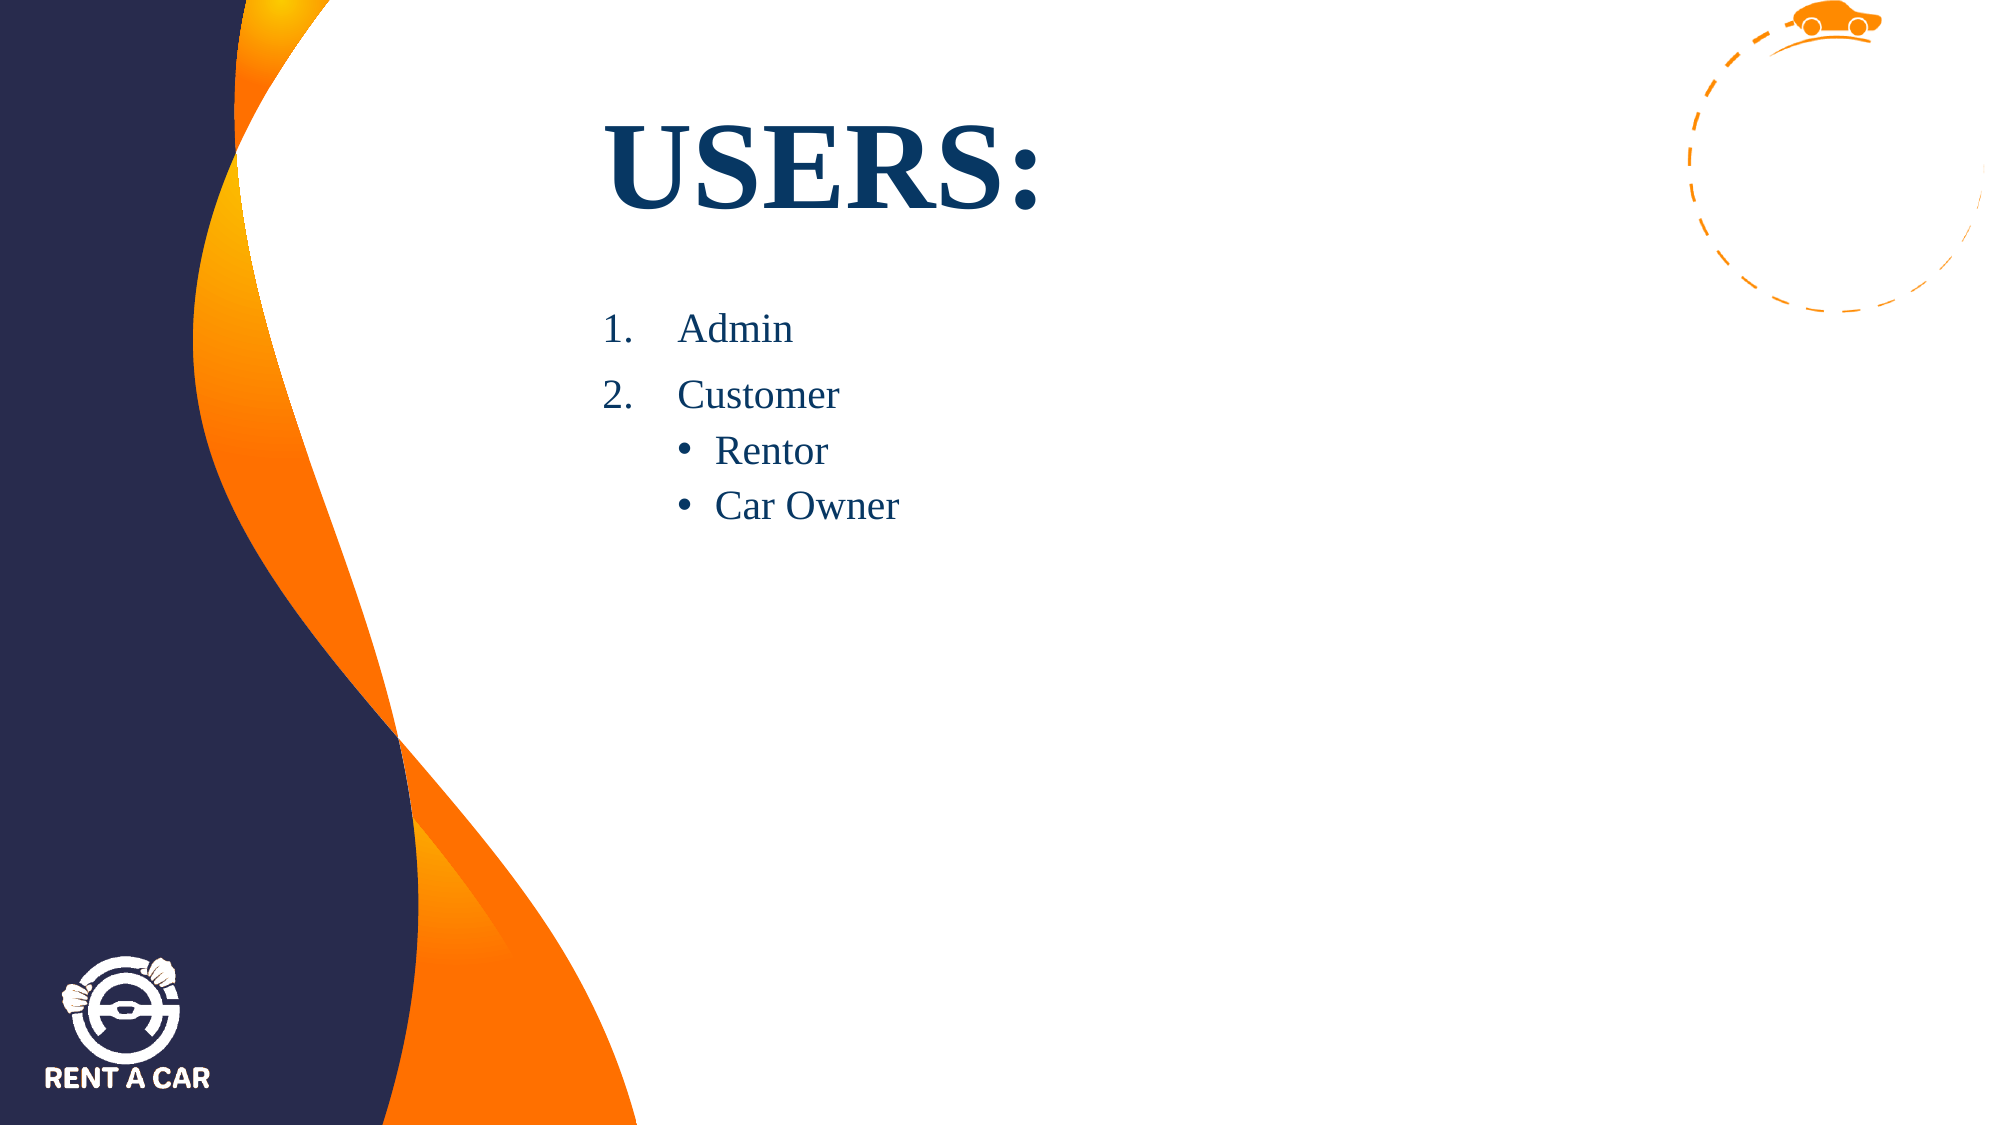

# USERS:
Admin
Customer
Rentor
Car Owner